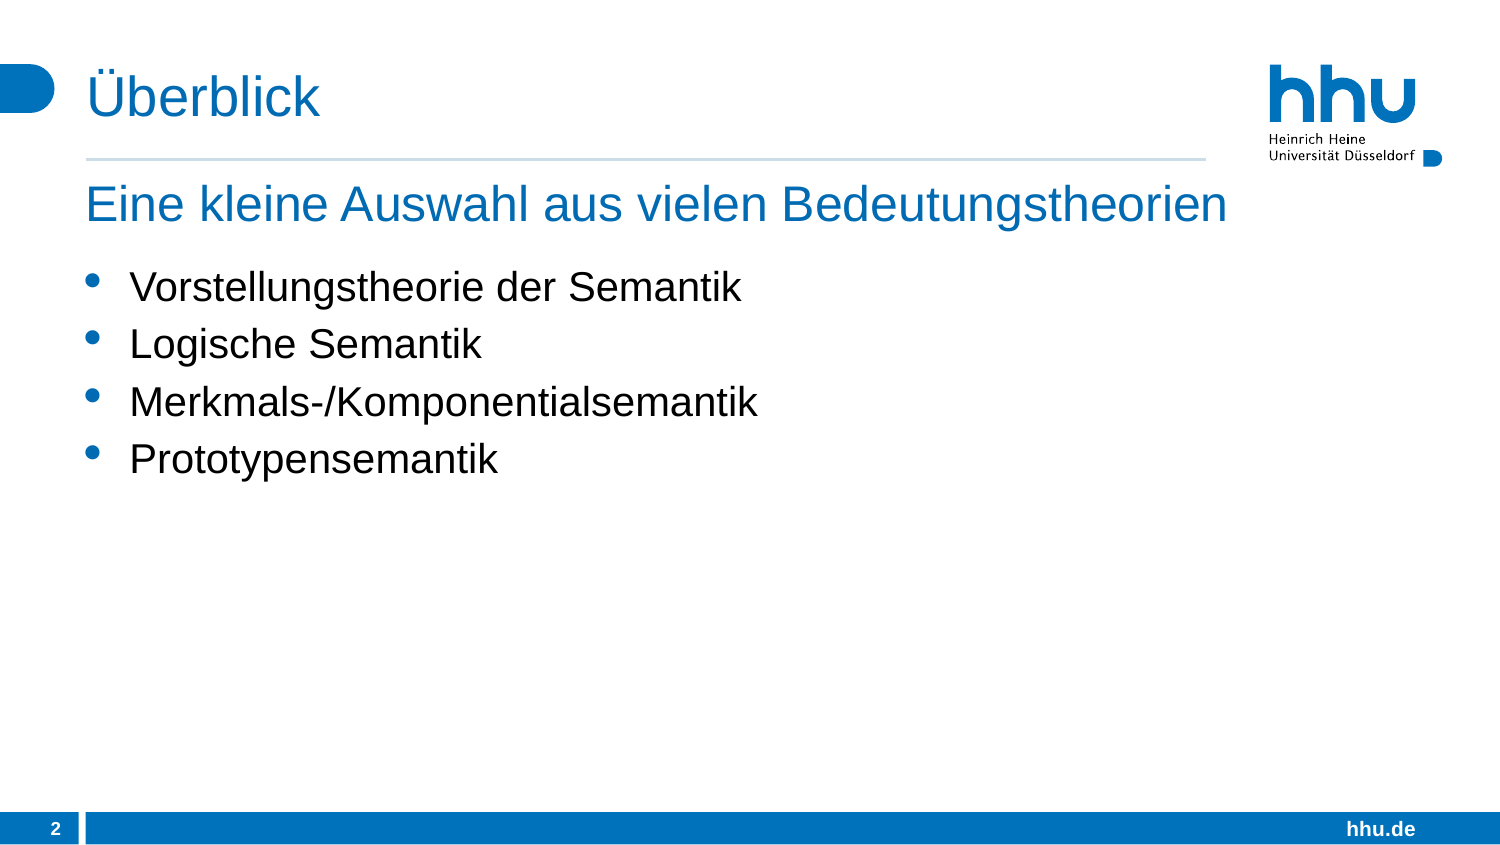

# Überblick
Eine kleine Auswahl aus vielen Bedeutungstheorien
Vorstellungstheorie der Semantik
Logische Semantik
Merkmals-/Komponentialsemantik
Prototypensemantik
2